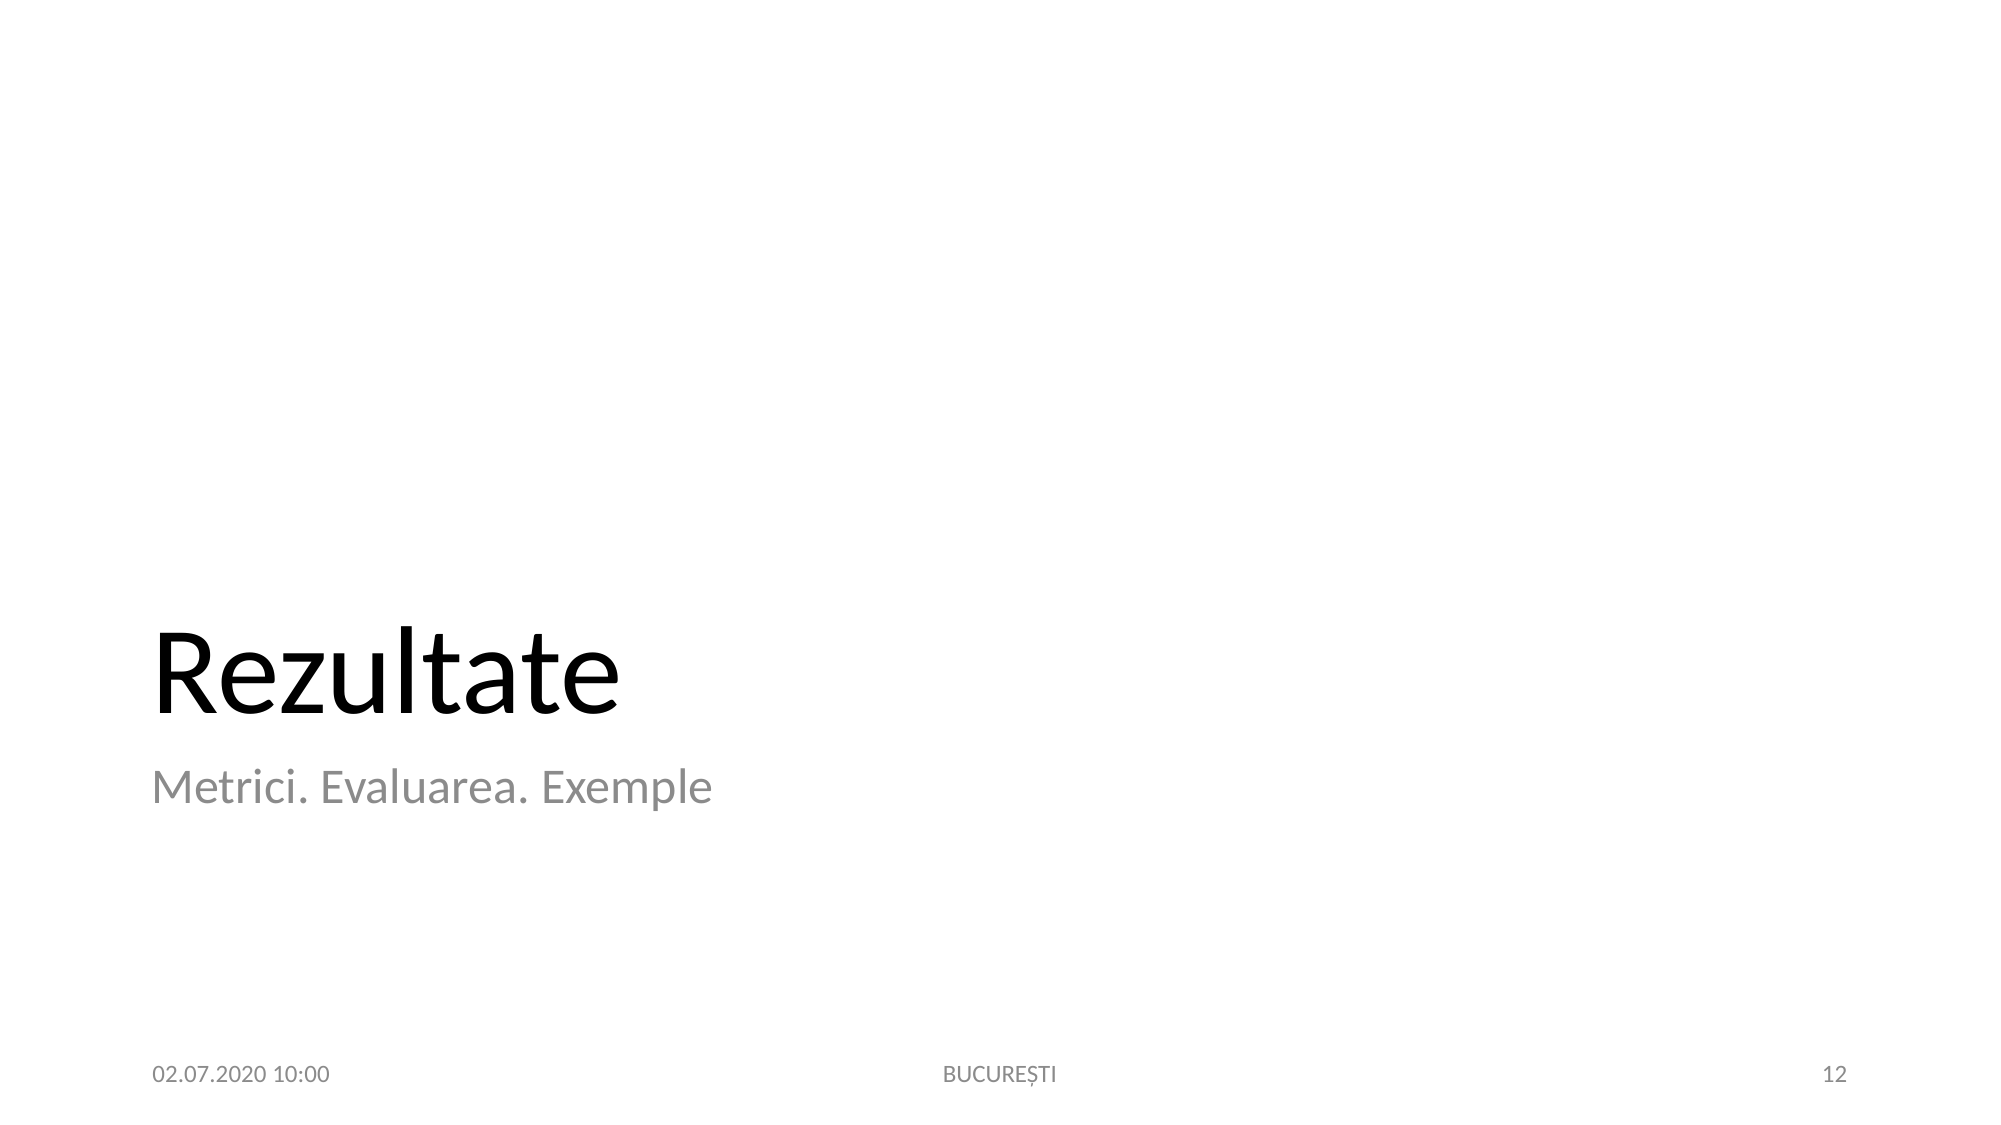

# Rezultate
Metrici. Evaluarea. Exemple
02.07.2020 10:00
BUCUREȘTI
12